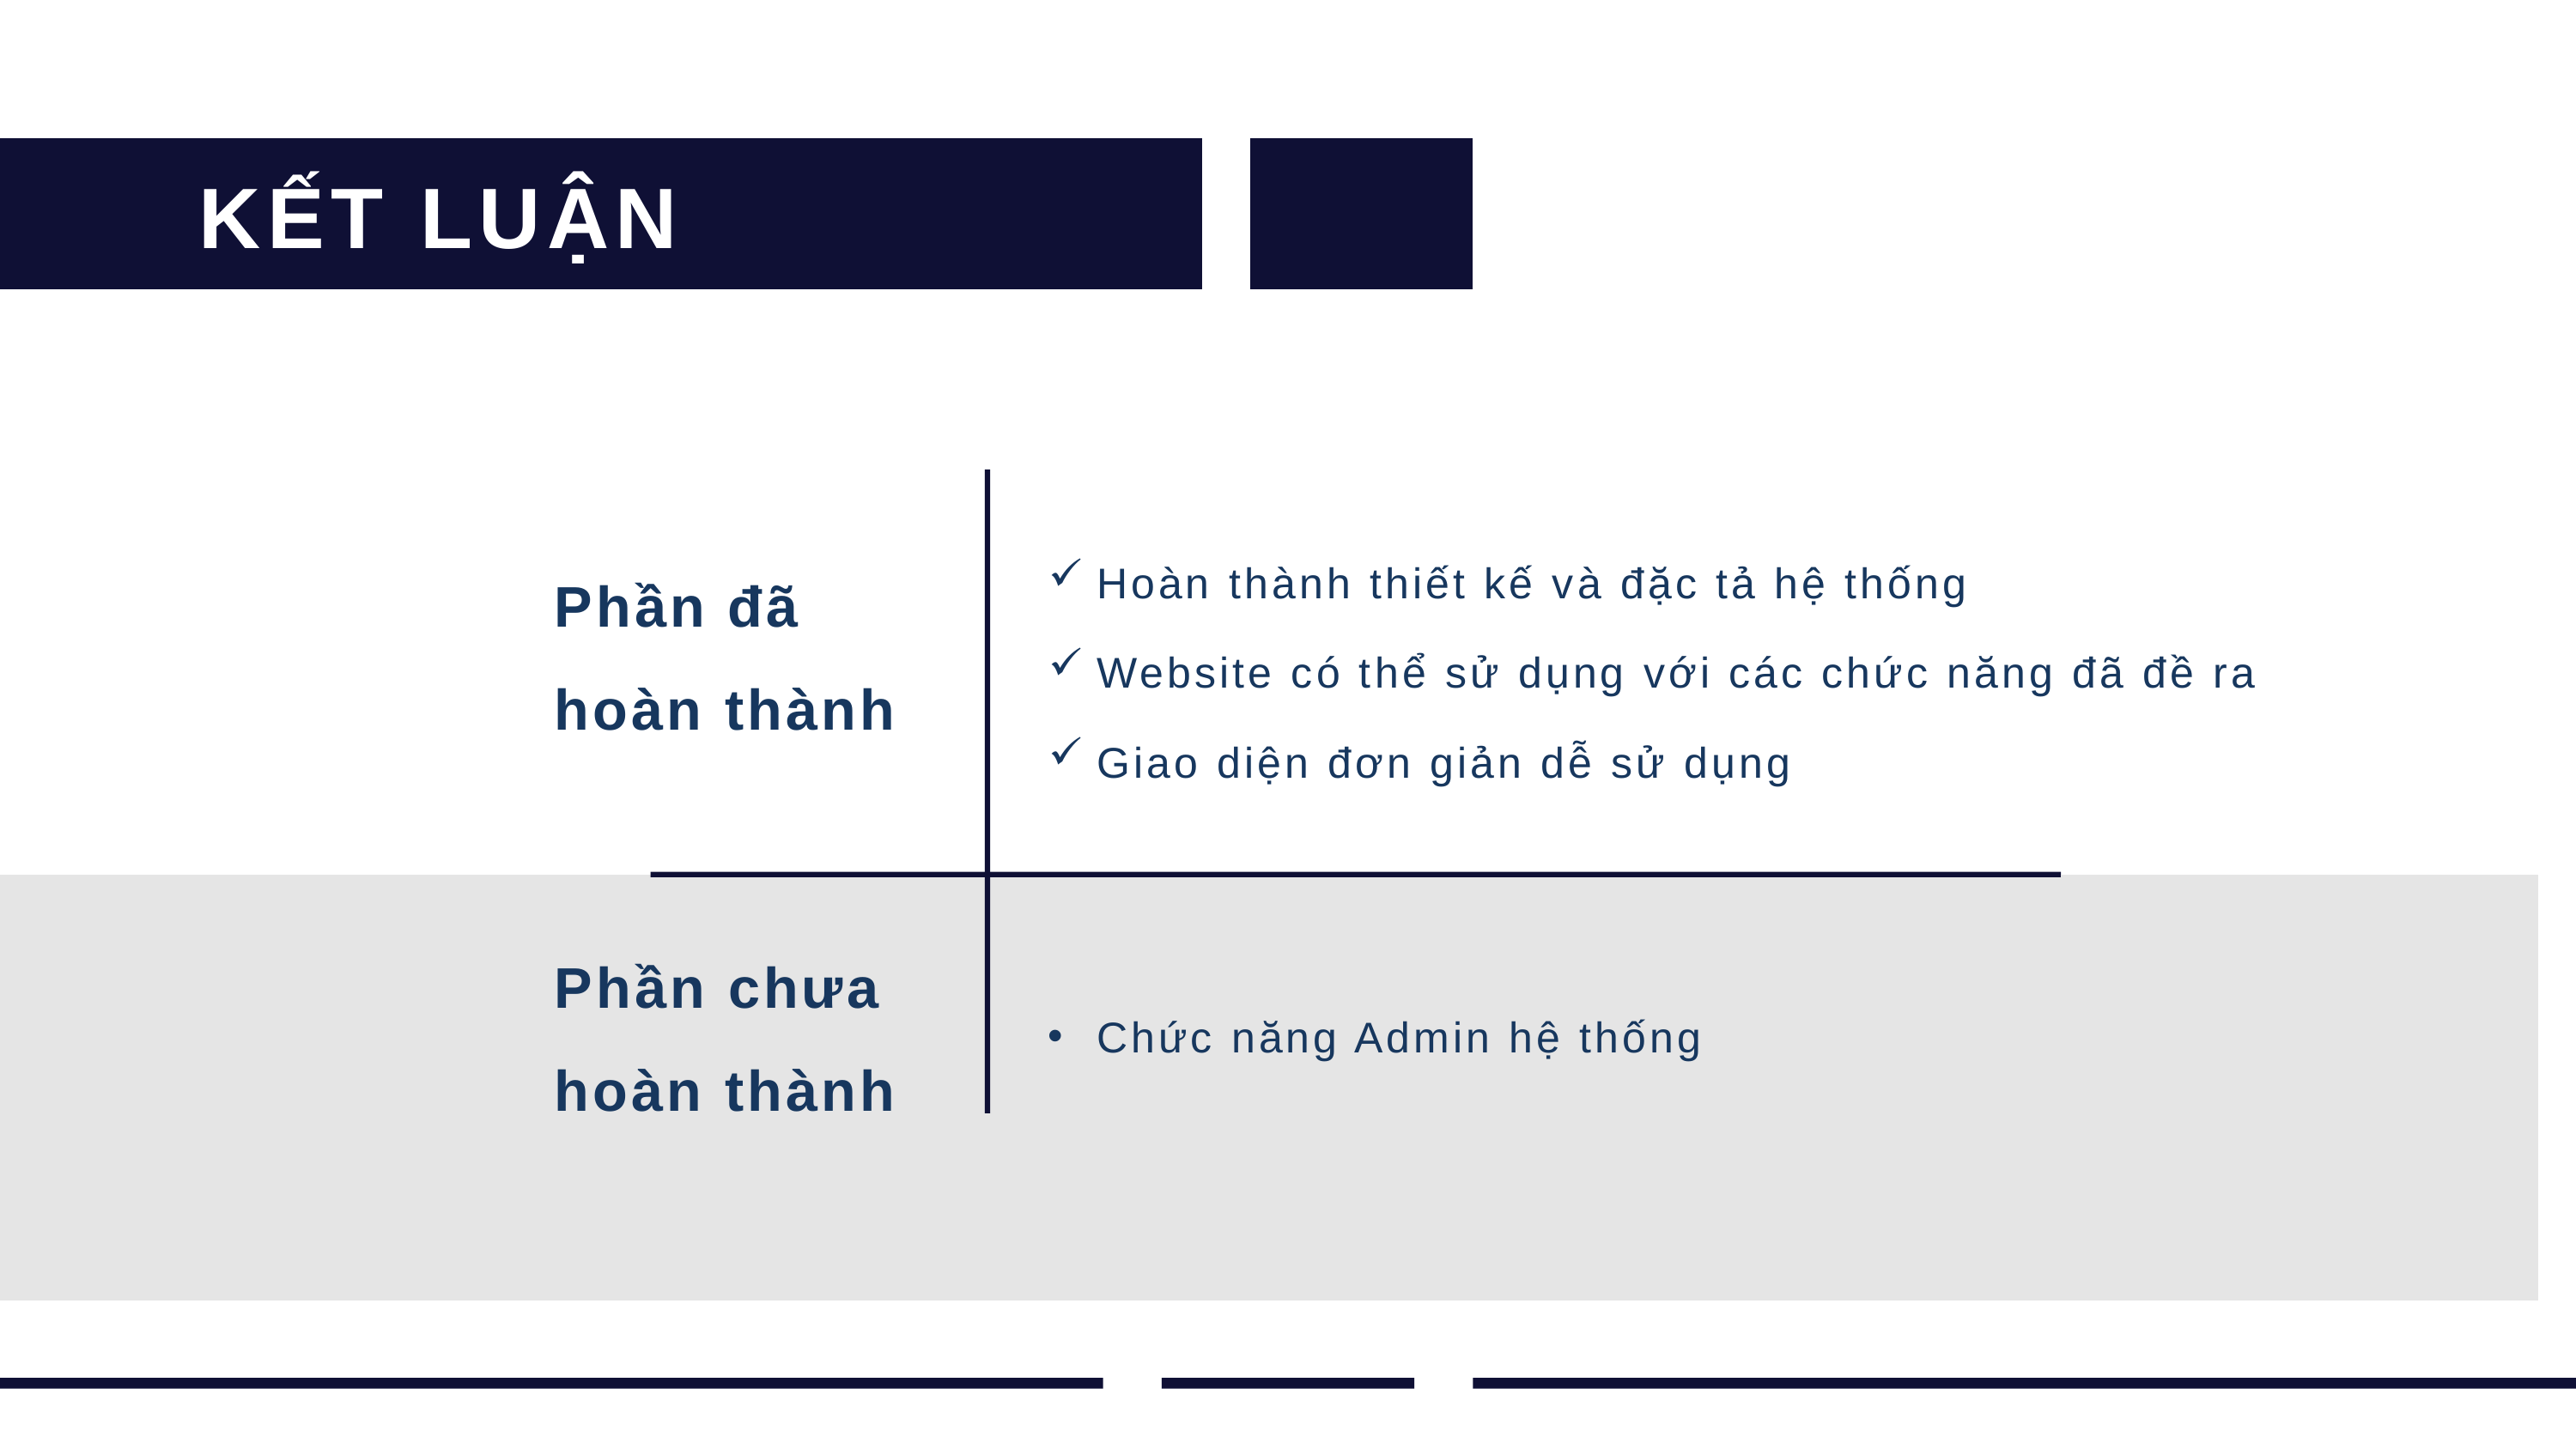

KẾT LUẬN

Phần đã hoàn thành
Hoàn thành thiết kế và đặc tả hệ thống
Website có thể sử dụng với các chức năng đã đề ra
Giao diện đơn giản dễ sử dụng

Chức năng Admin hệ thống
Phần chưa hoàn thành